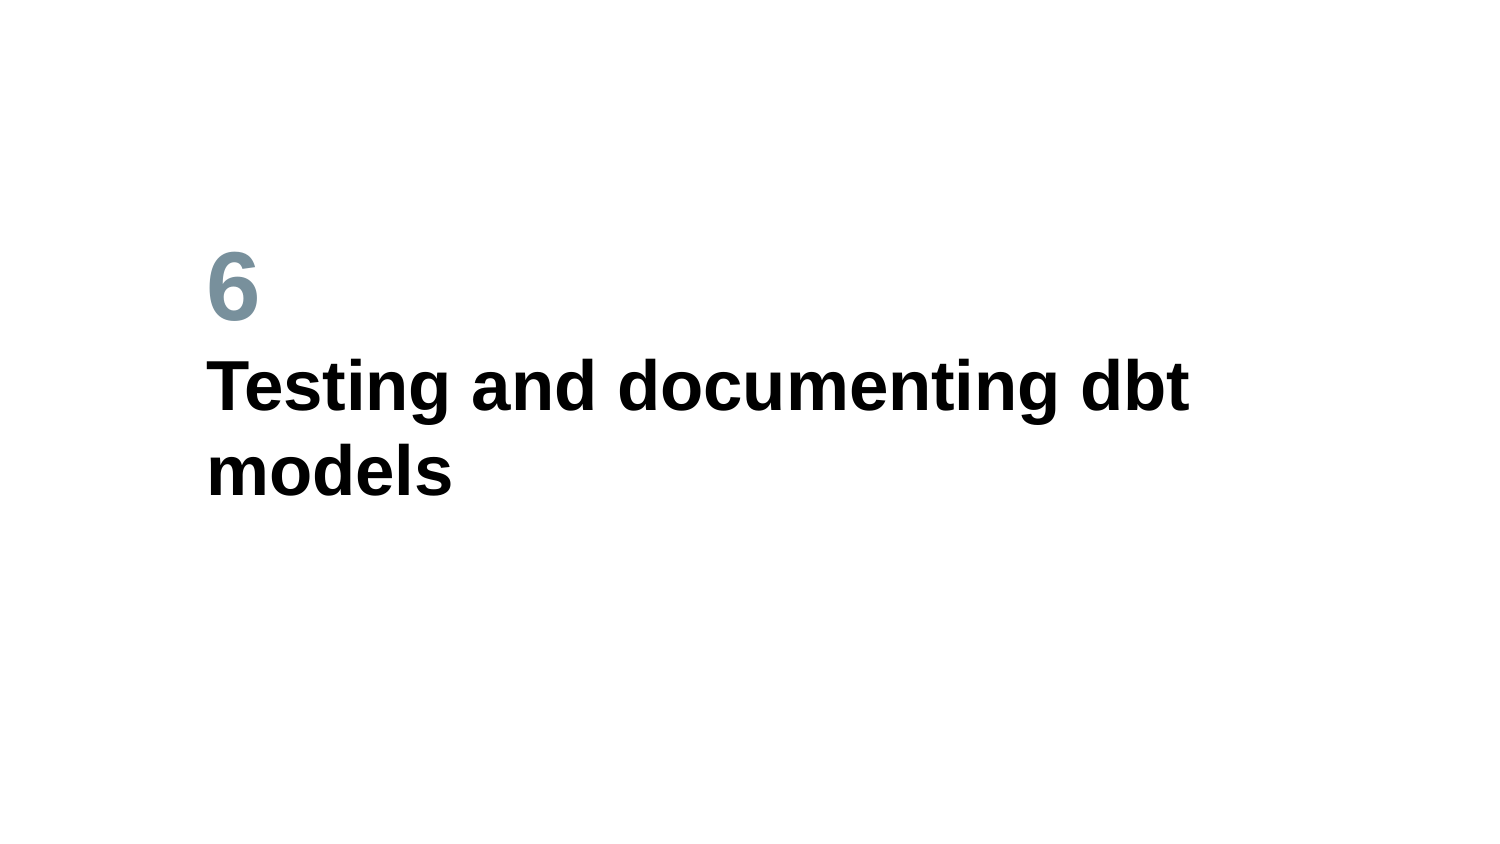

# 6
Testing and documenting dbt models

Now to the fun part!
30